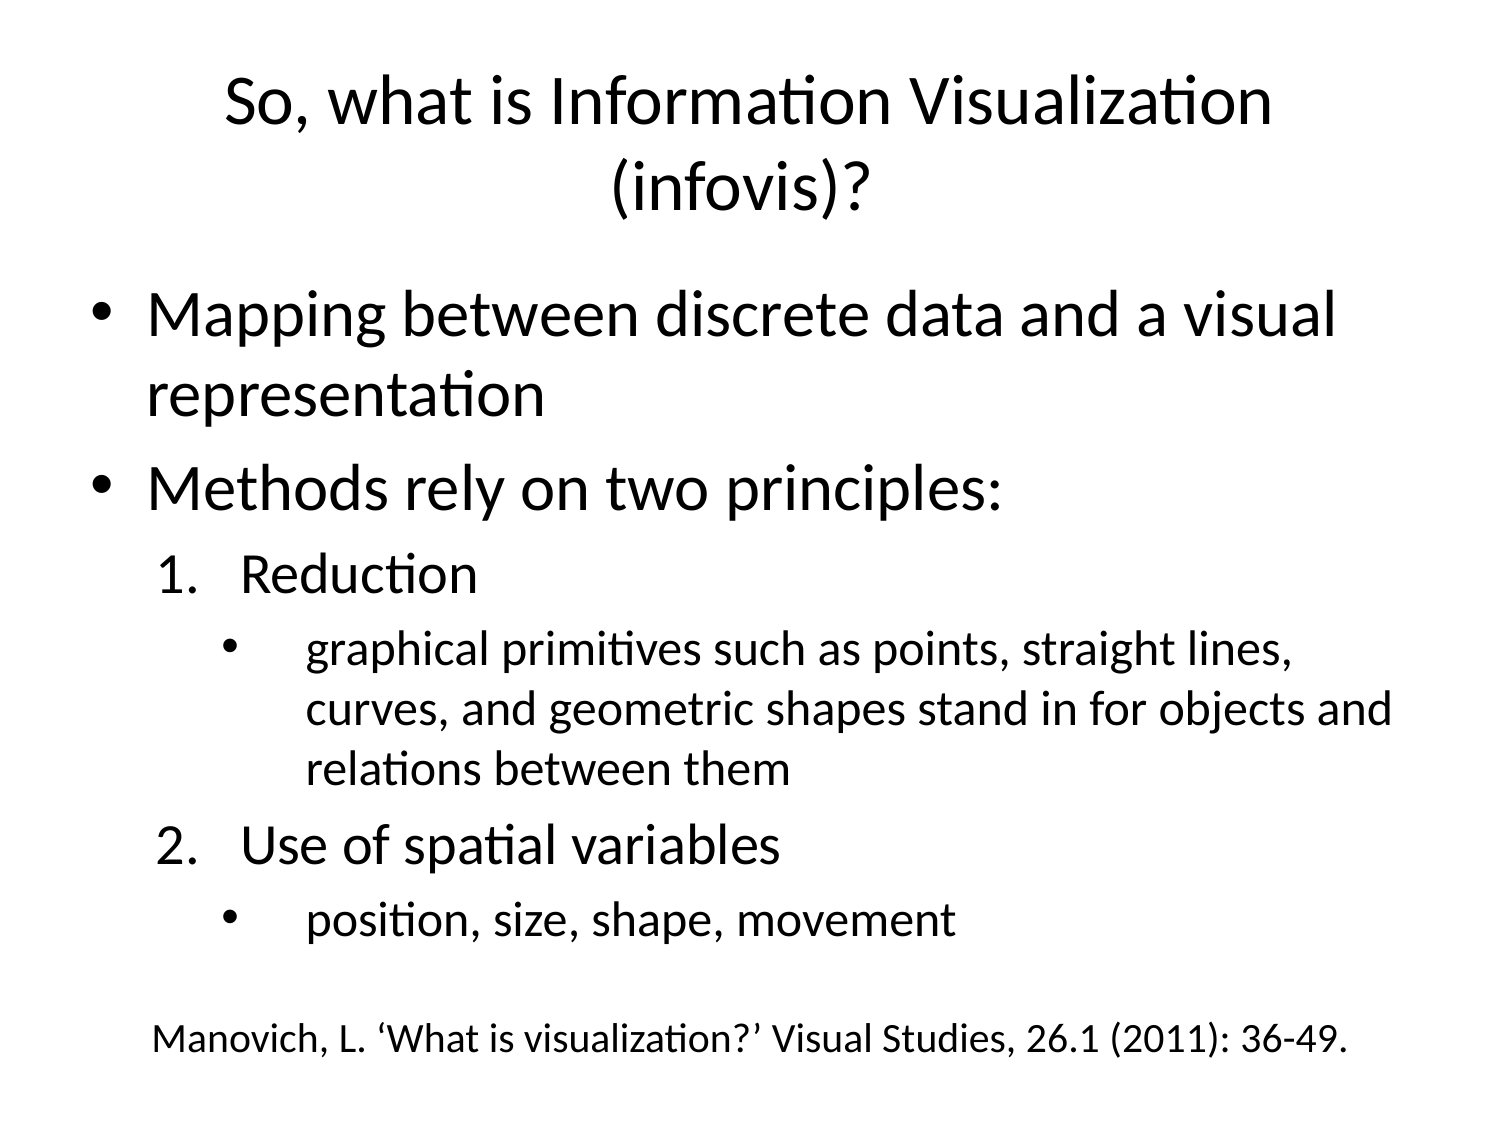

# So, what is Information Visualization (infovis)?
Mapping between discrete data and a visual representation
Methods rely on two principles:
Reduction
graphical primitives such as points, straight lines, curves, and geometric shapes stand in for objects and relations between them
Use of spatial variables
position, size, shape, movement
Manovich, L. ‘What is visualization?’ Visual Studies, 26.1 (2011): 36-49.